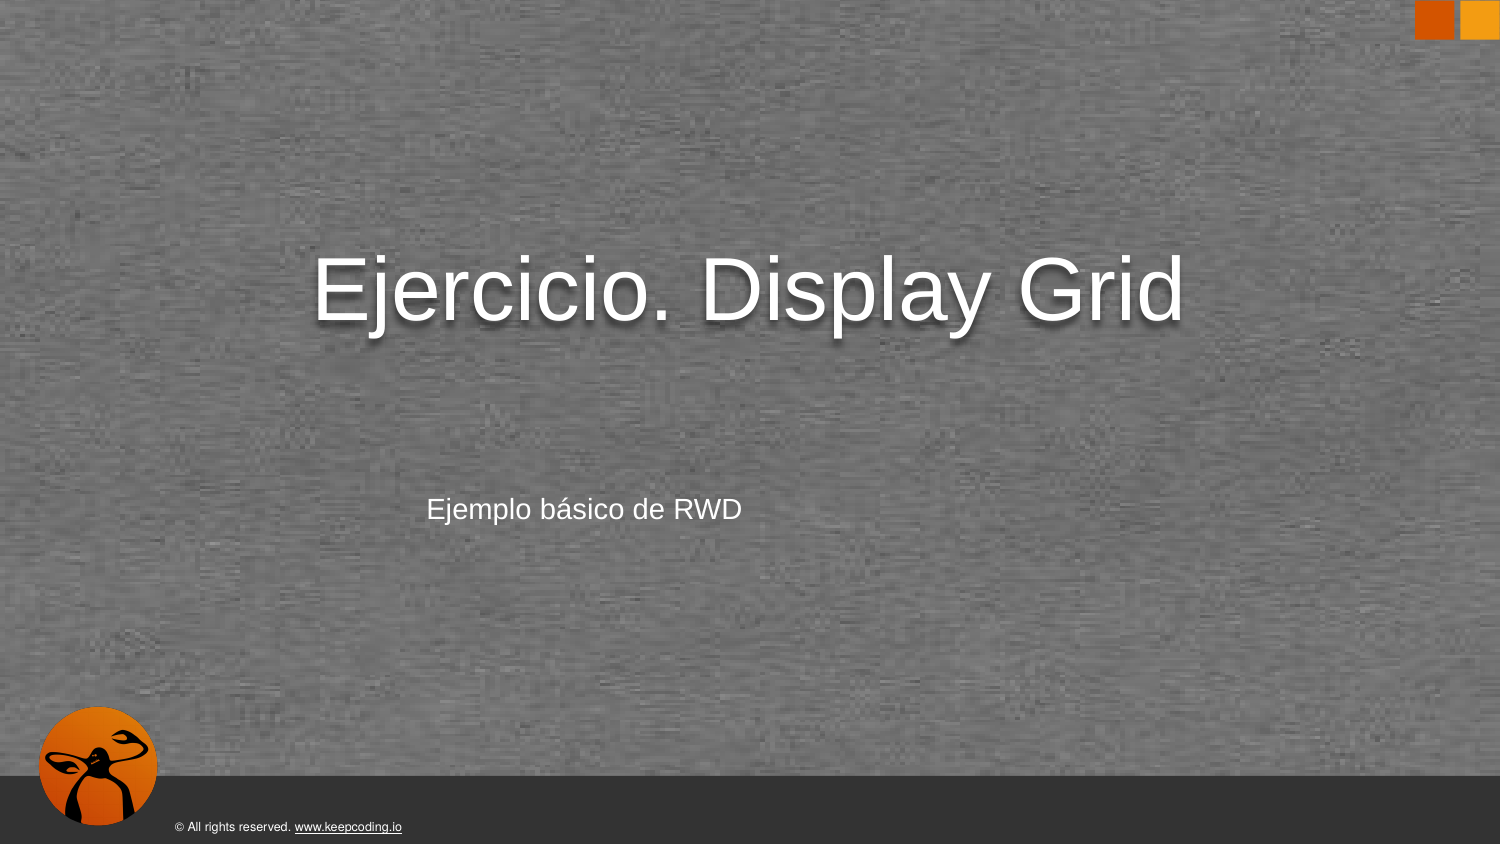

# Ejercicio. Display Grid
Ejemplo básico de RWD